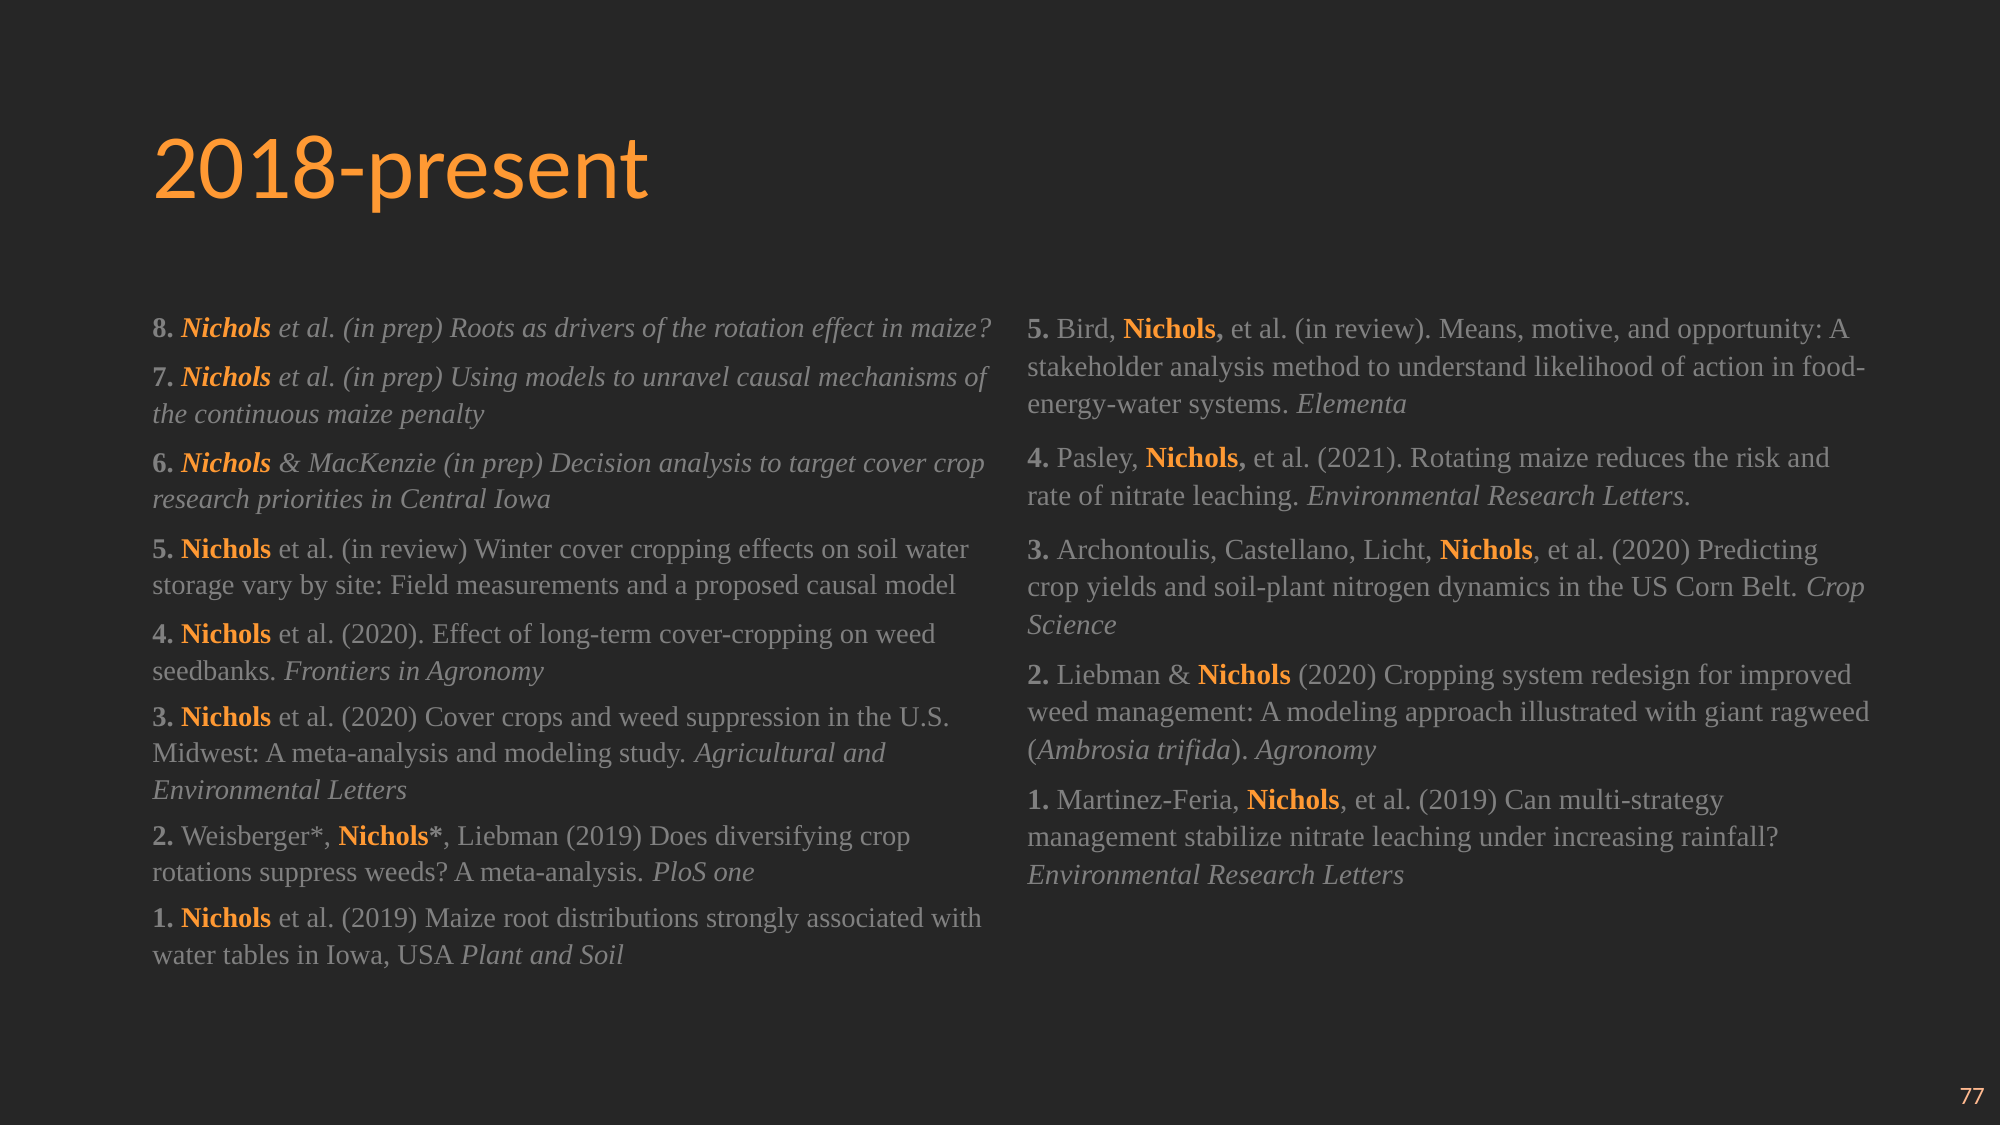

# 2018-present
8. Nichols et al. (in prep) Roots as drivers of the rotation effect in maize?
7. Nichols et al. (in prep) Using models to unravel causal mechanisms of the continuous maize penalty
6. Nichols & MacKenzie (in prep) Decision analysis to target cover crop research priorities in Central Iowa
5. Nichols et al. (in review) Winter cover cropping effects on soil water storage vary by site: Field measurements and a proposed causal model
4. Nichols et al. (2020). Effect of long-term cover-cropping on weed seedbanks. Frontiers in Agronomy
3. Nichols et al. (2020) Cover crops and weed suppression in the U.S. Midwest: A meta‐analysis and modeling study. Agricultural and Environmental Letters
2. Weisberger*, Nichols*, Liebman (2019) Does diversifying crop rotations suppress weeds? A meta-analysis. PloS one
1. Nichols et al. (2019) Maize root distributions strongly associated with water tables in Iowa, USA Plant and Soil

5. Bird, Nichols, et al. (in review). Means, motive, and opportunity: A stakeholder analysis method to understand likelihood of action in food-energy-water systems. Elementa
4. Pasley, Nichols, et al. (2021). Rotating maize reduces the risk and rate of nitrate leaching. Environmental Research Letters.
3. Archontoulis, Castellano, Licht, Nichols, et al. (2020) Predicting crop yields and soil-plant nitrogen dynamics in the US Corn Belt. Crop Science
2. Liebman & Nichols (2020) Cropping system redesign for improved weed management: A modeling approach illustrated with giant ragweed (Ambrosia trifida). Agronomy
1. Martinez-Feria, Nichols, et al. (2019) Can multi-strategy management stabilize nitrate leaching under increasing rainfall? Environmental Research Letters

77